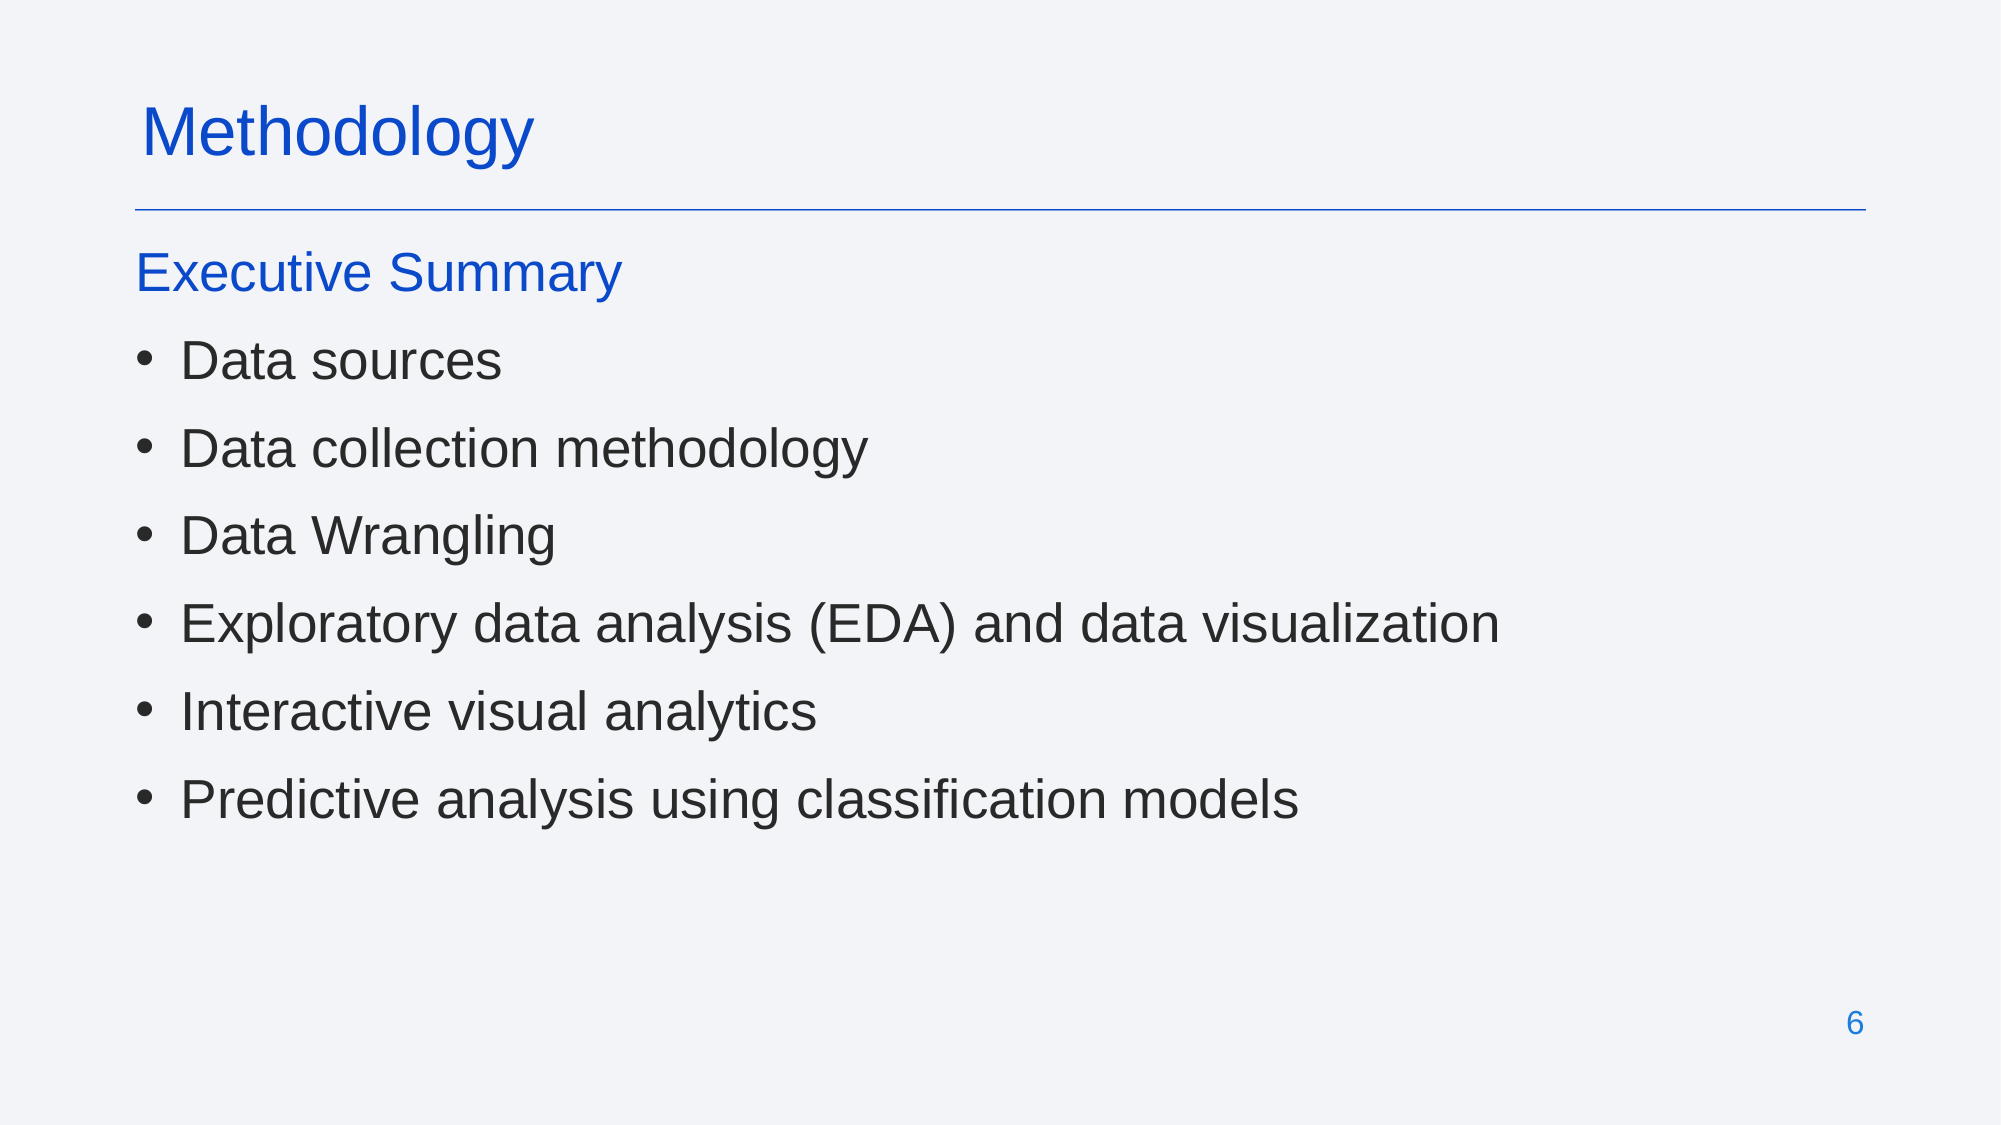

Methodology
Executive Summary
Data sources
Data collection methodology
Data Wrangling
Exploratory data analysis (EDA) and data visualization
Interactive visual analytics
Predictive analysis using classification models

6